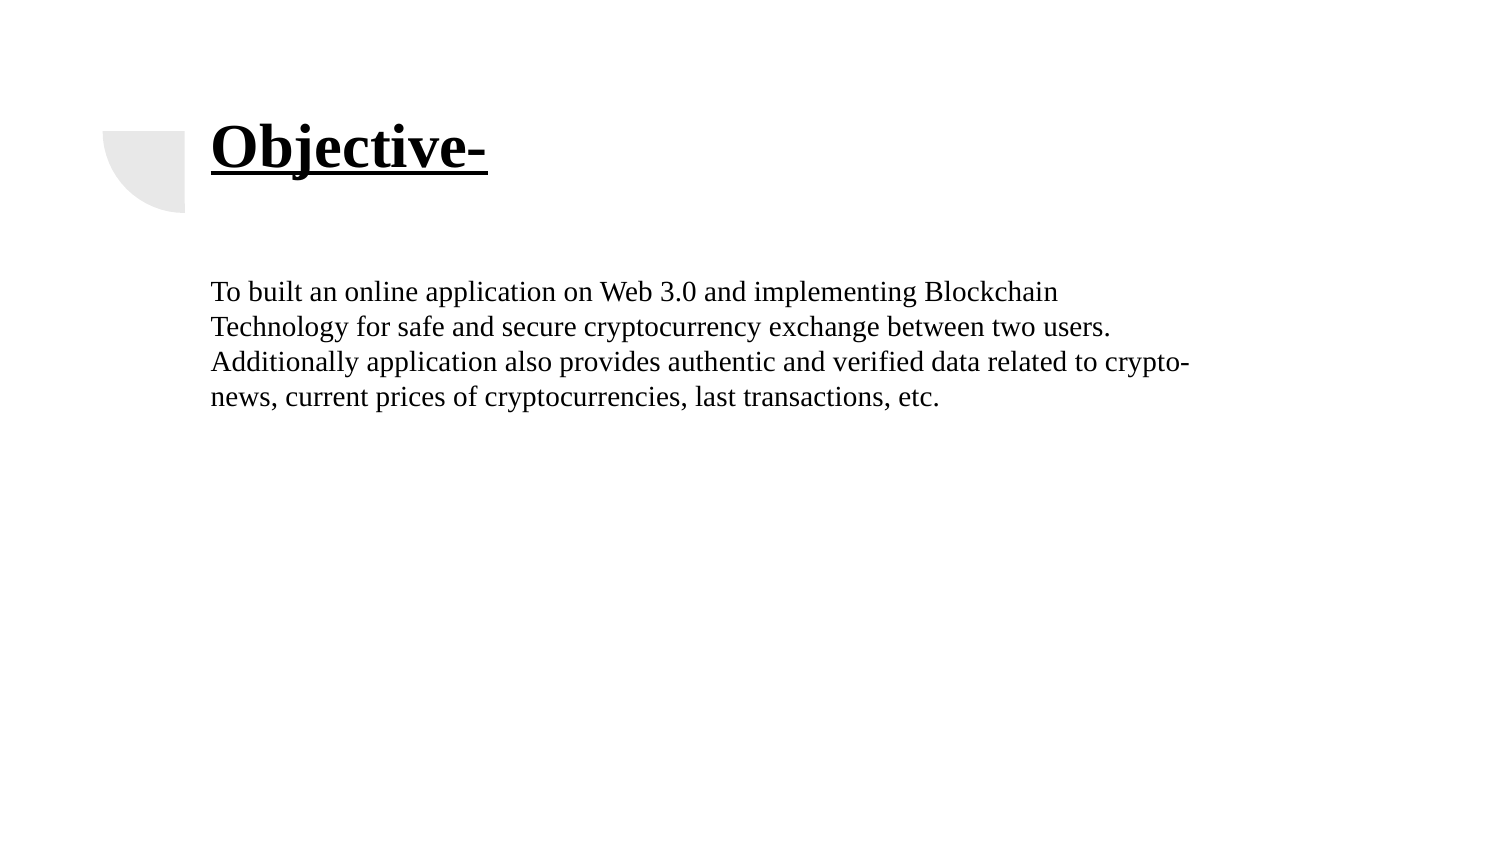

Objective-
To built an online application on Web 3.0 and implementing Blockchain Technology for safe and secure cryptocurrency exchange between two users. Additionally application also provides authentic and verified data related to crypto-news, current prices of cryptocurrencies, last transactions, etc.